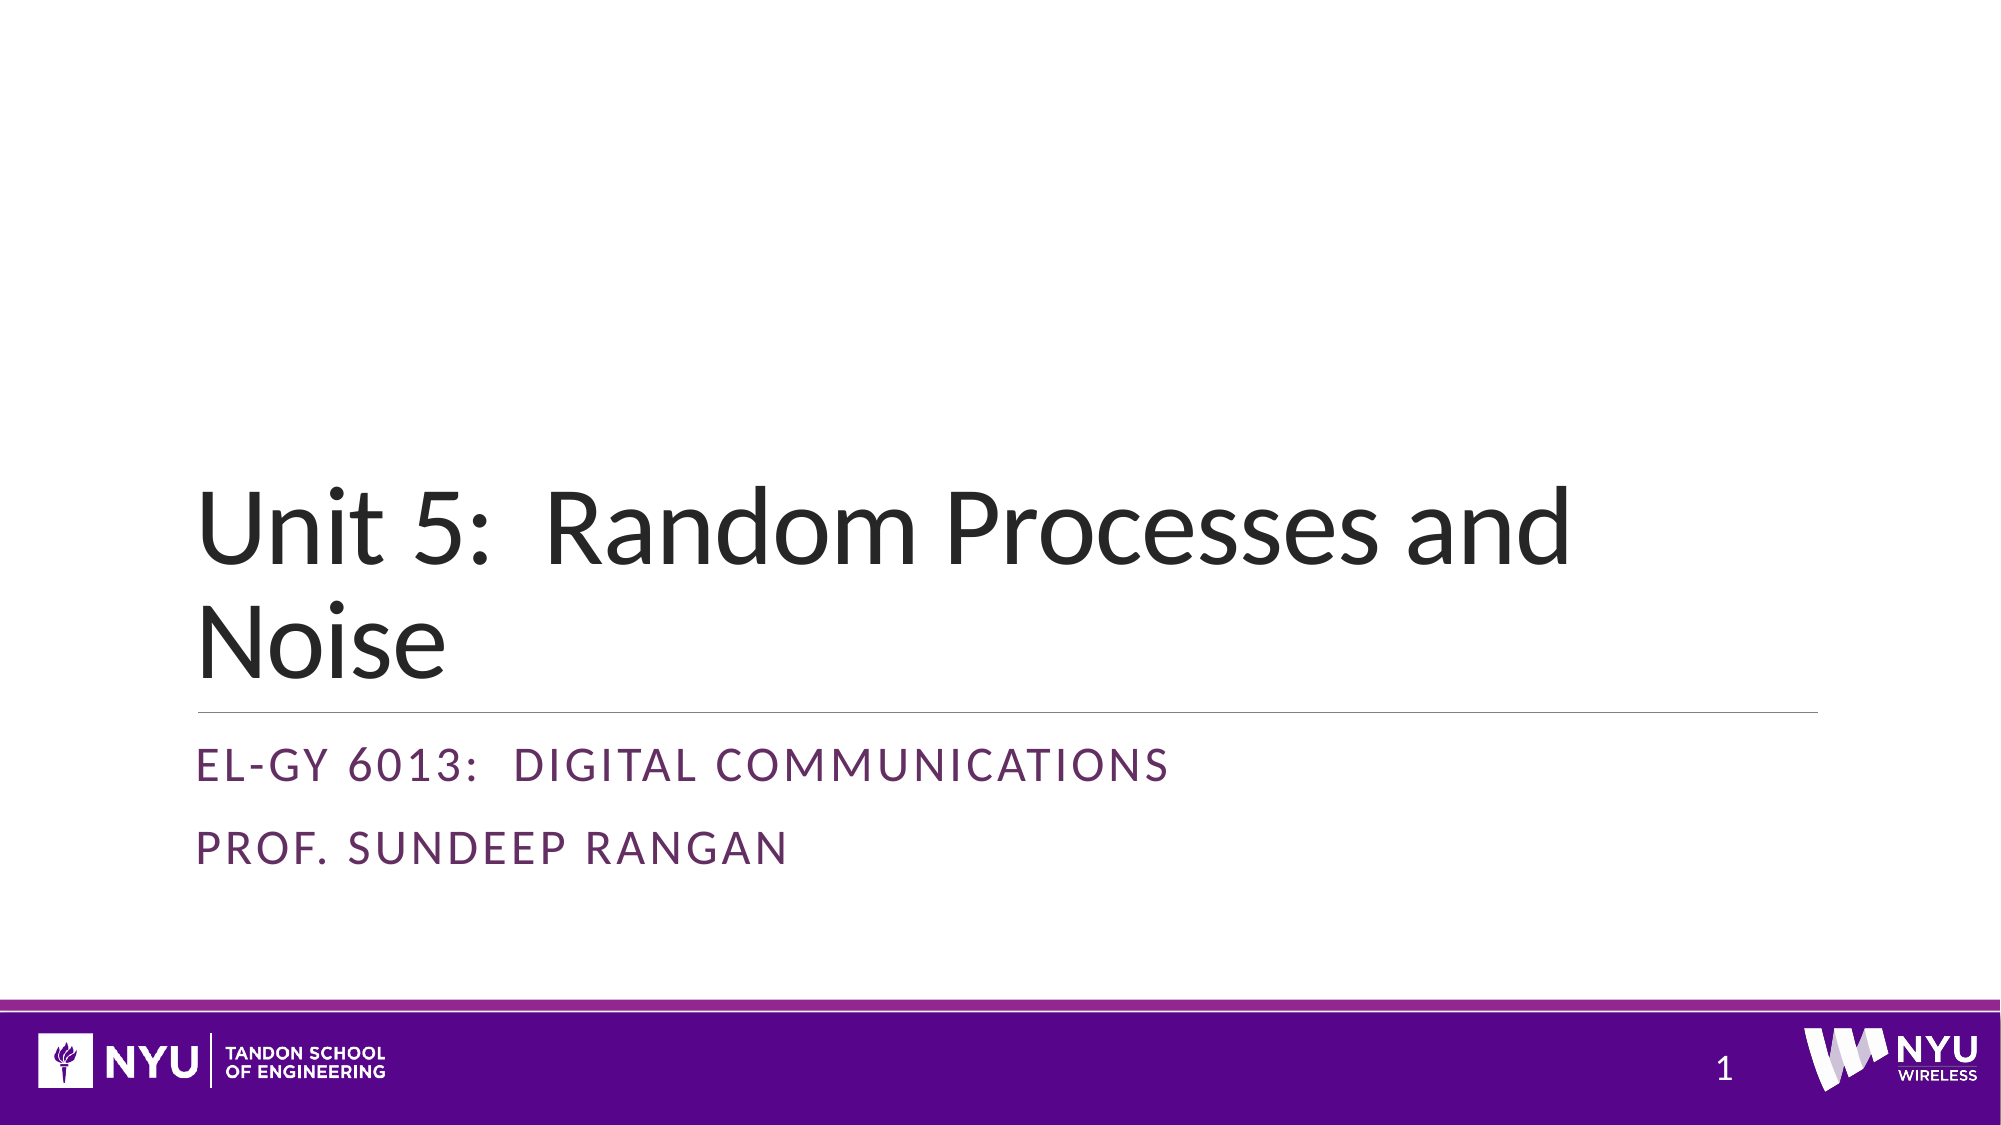

# Unit 5:  Random Processes and Noise
EL-GY 6013:  Digital communications
Prof. Sundeep rangan
1